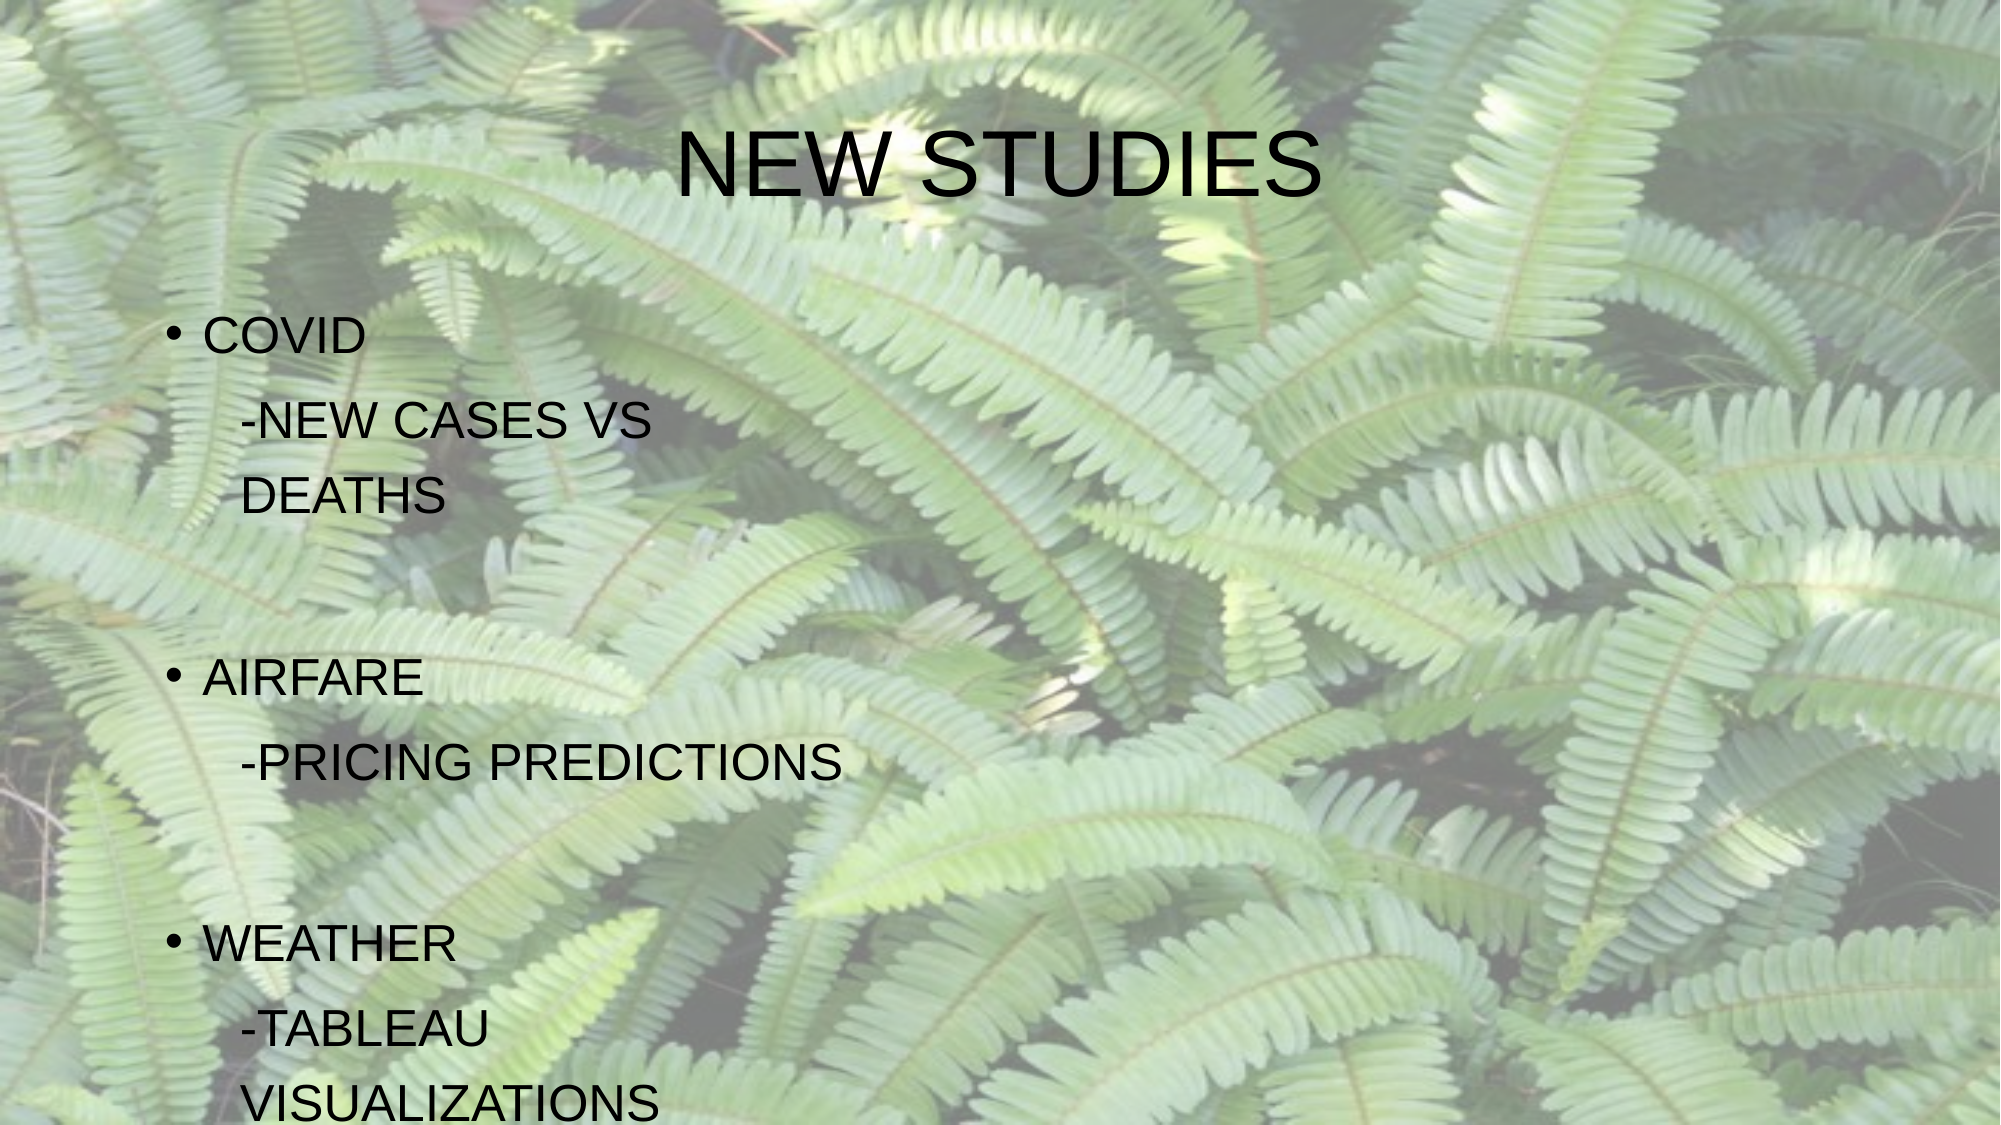

# New studies
COVID
-New cases vs deaths

Airfare
-Pricing predictions

Weather
-Tableau visualizations